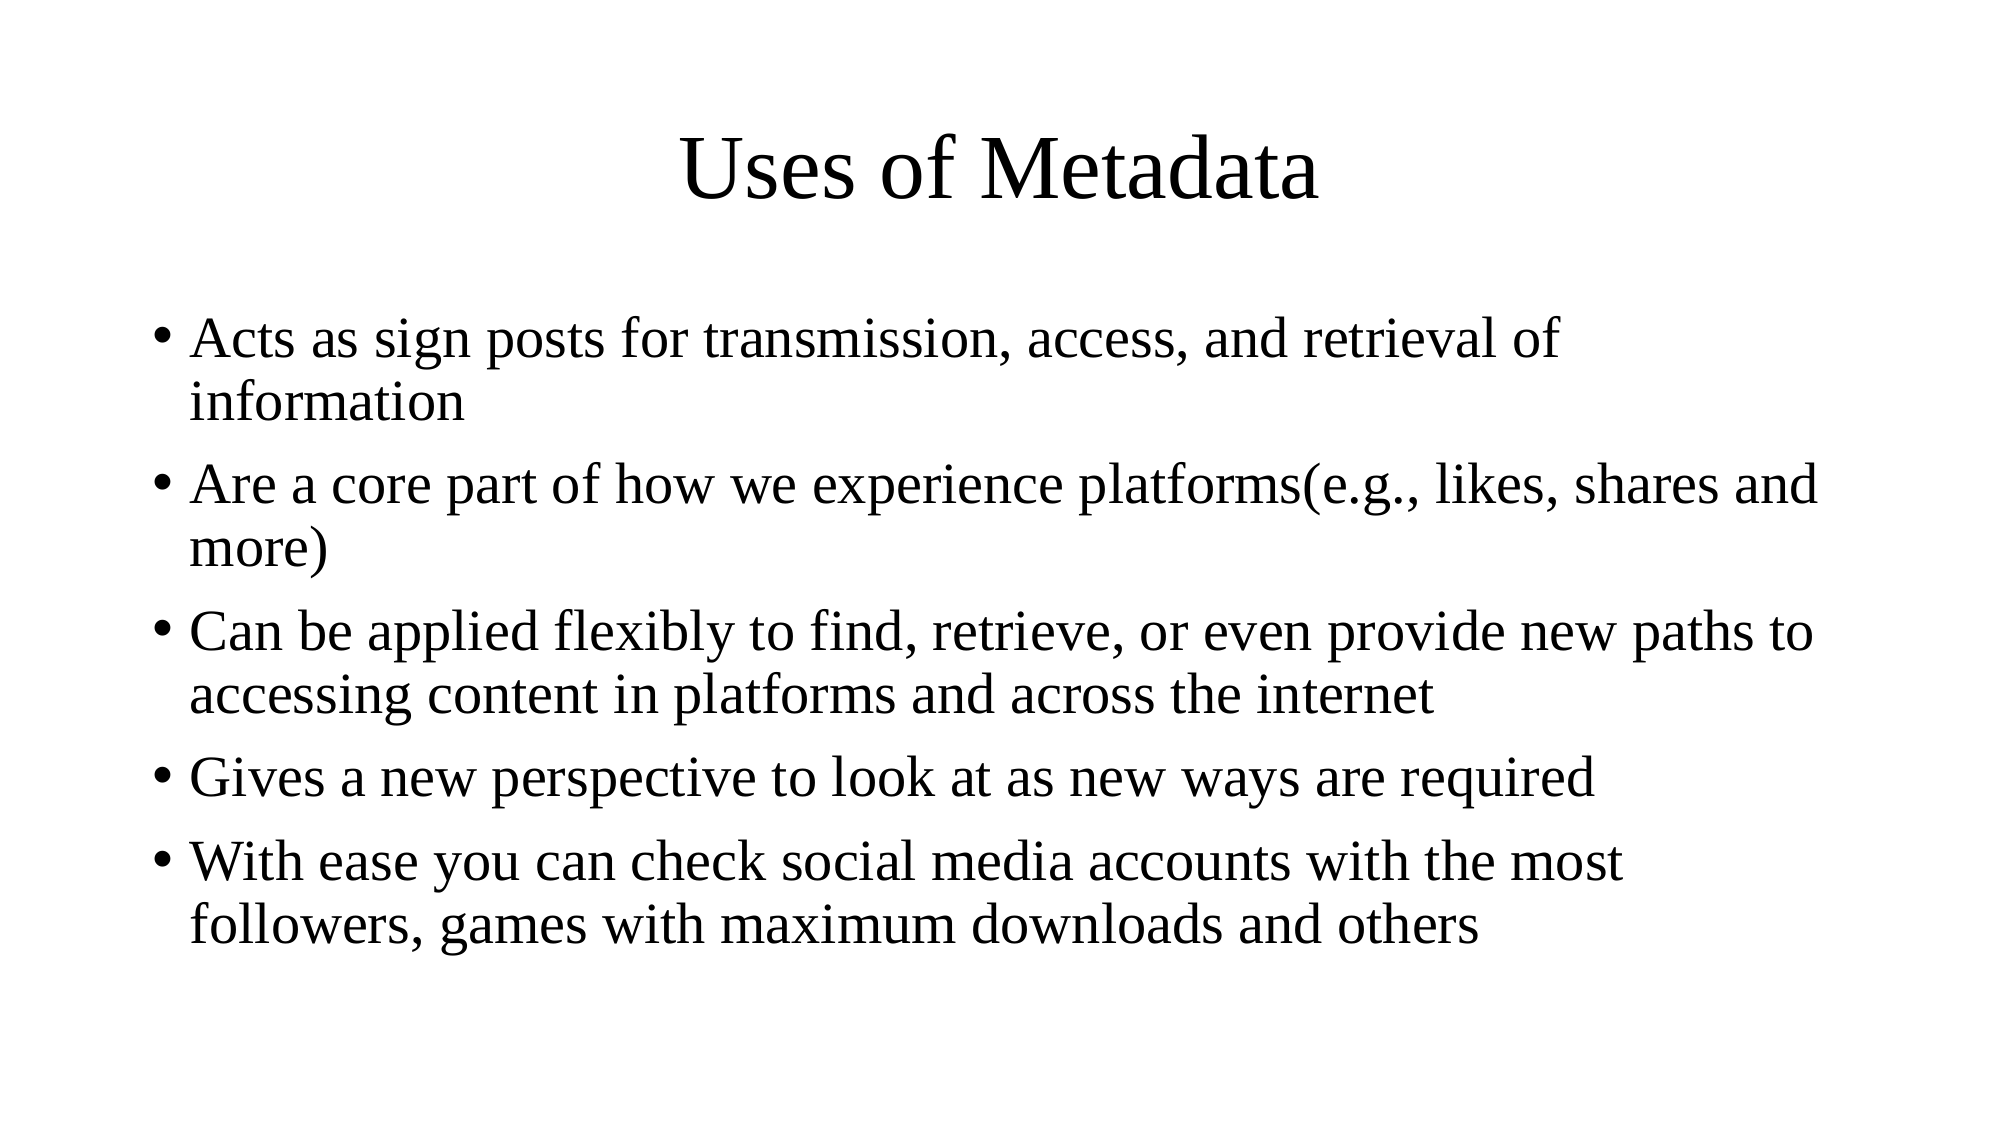

# Uses of Metadata
Acts as sign posts for transmission, access, and retrieval of information
Are a core part of how we experience platforms(e.g., likes, shares and more)
Can be applied flexibly to find, retrieve, or even provide new paths to accessing content in platforms and across the internet
Gives a new perspective to look at as new ways are required
With ease you can check social media accounts with the most followers, games with maximum downloads and others